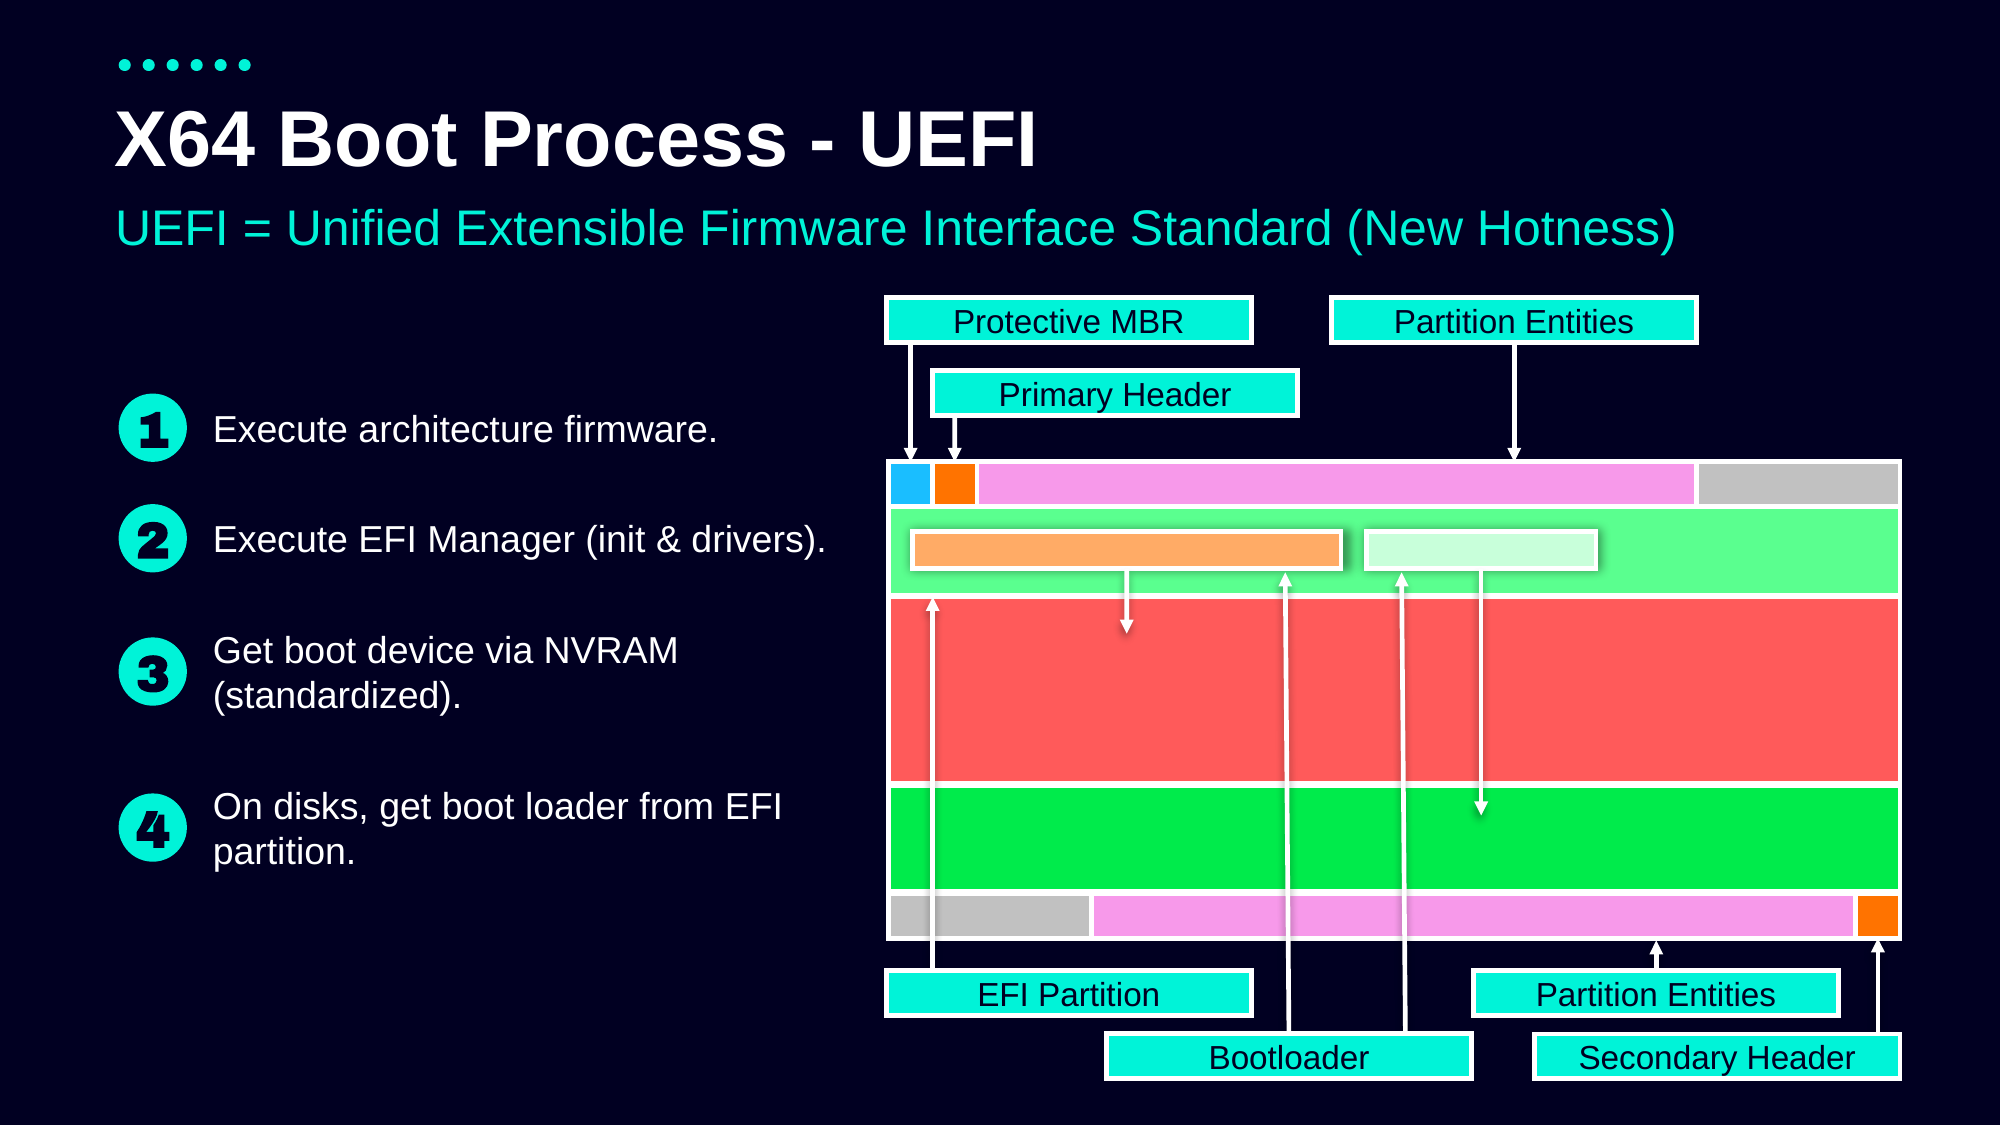

# X64 Boot Process - UEFI
UEFI = Unified Extensible Firmware Interface Standard (New Hotness)
Protective MBR
Partition Entities
Primary Header
1

Execute architecture firmware.

2

Execute EFI Manager (init & drivers).

Get boot device via NVRAM (standardized).
3

On disks, get boot loader from EFI partition.

4

EFI Partition
Partition Entities
Bootloader
Secondary Header